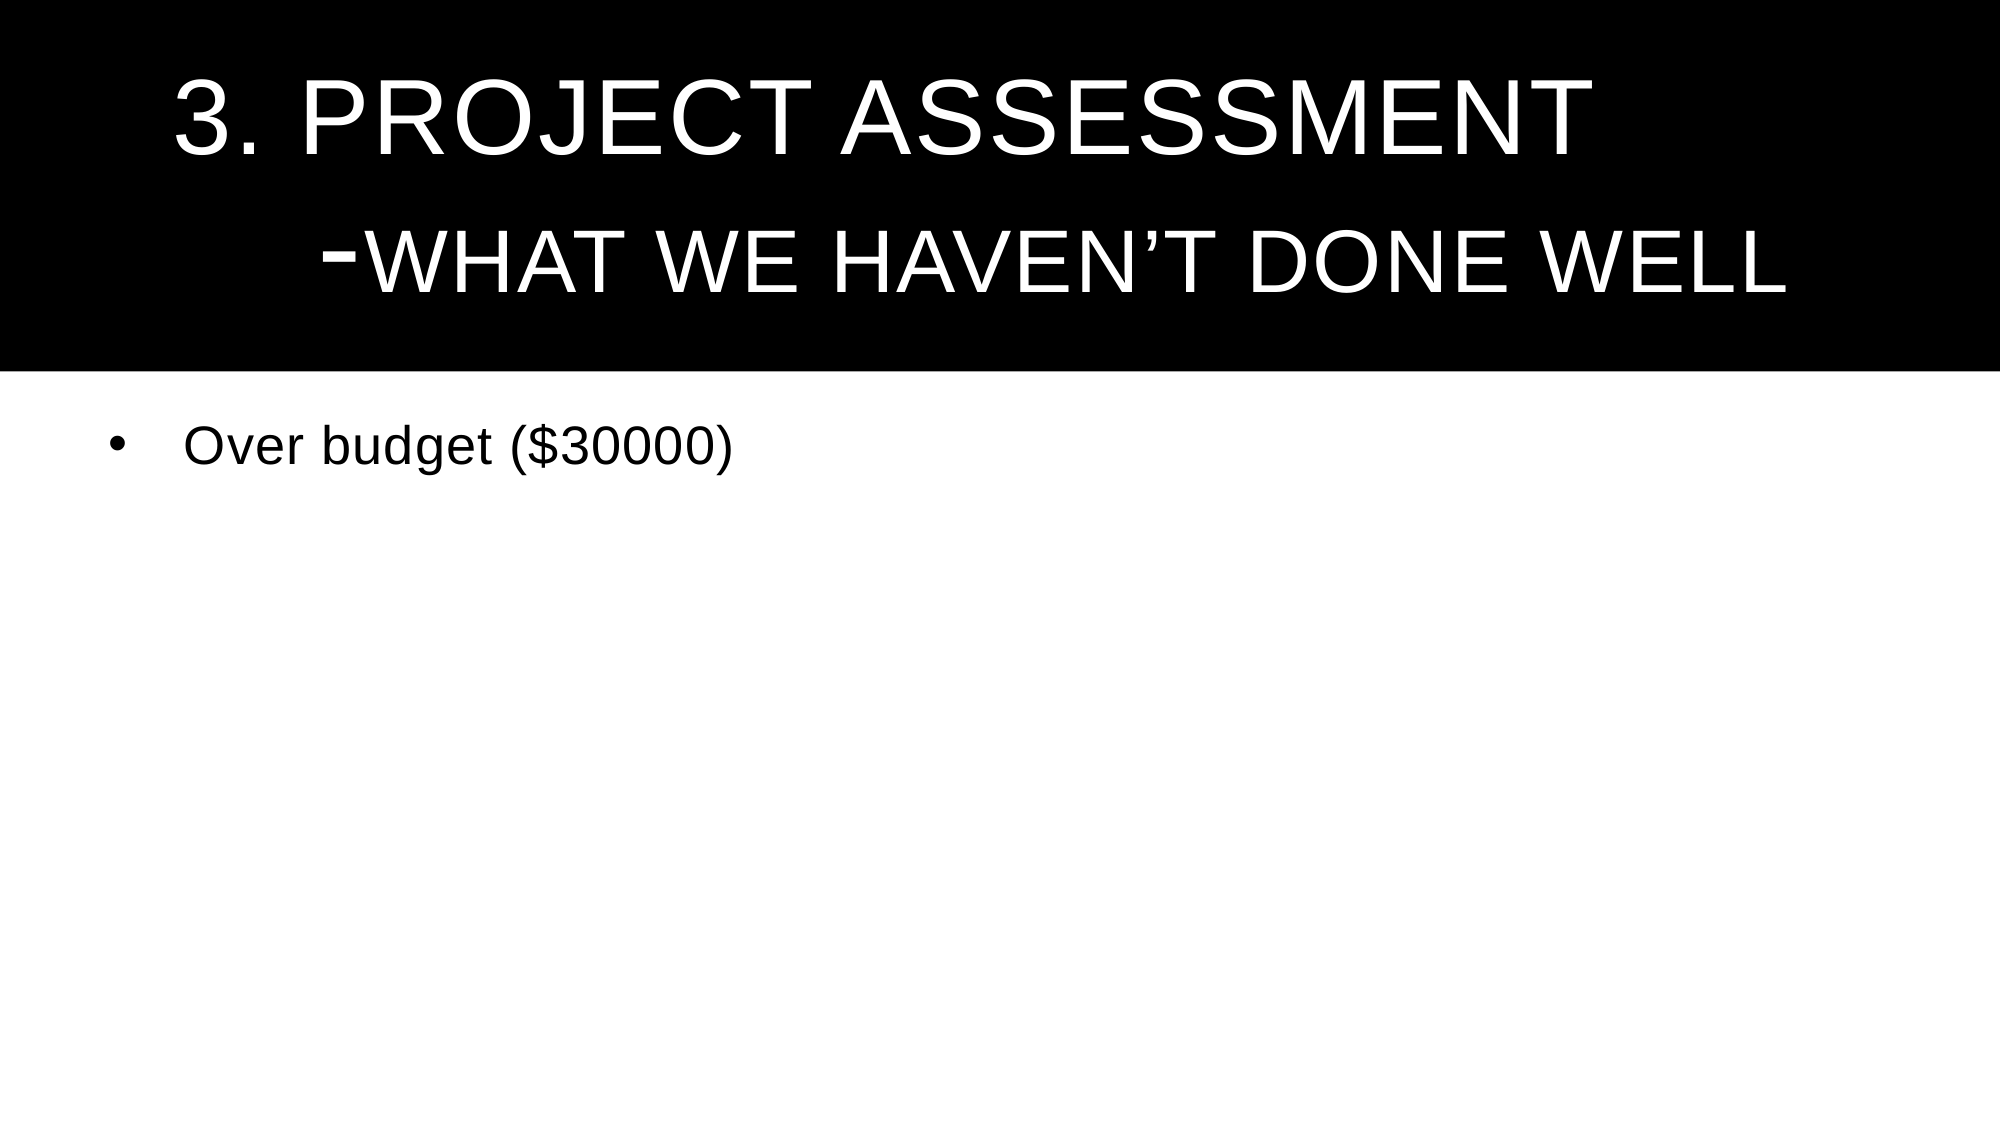

# 3. Project assessment -what we haven’t done well
Over budget ($30000)